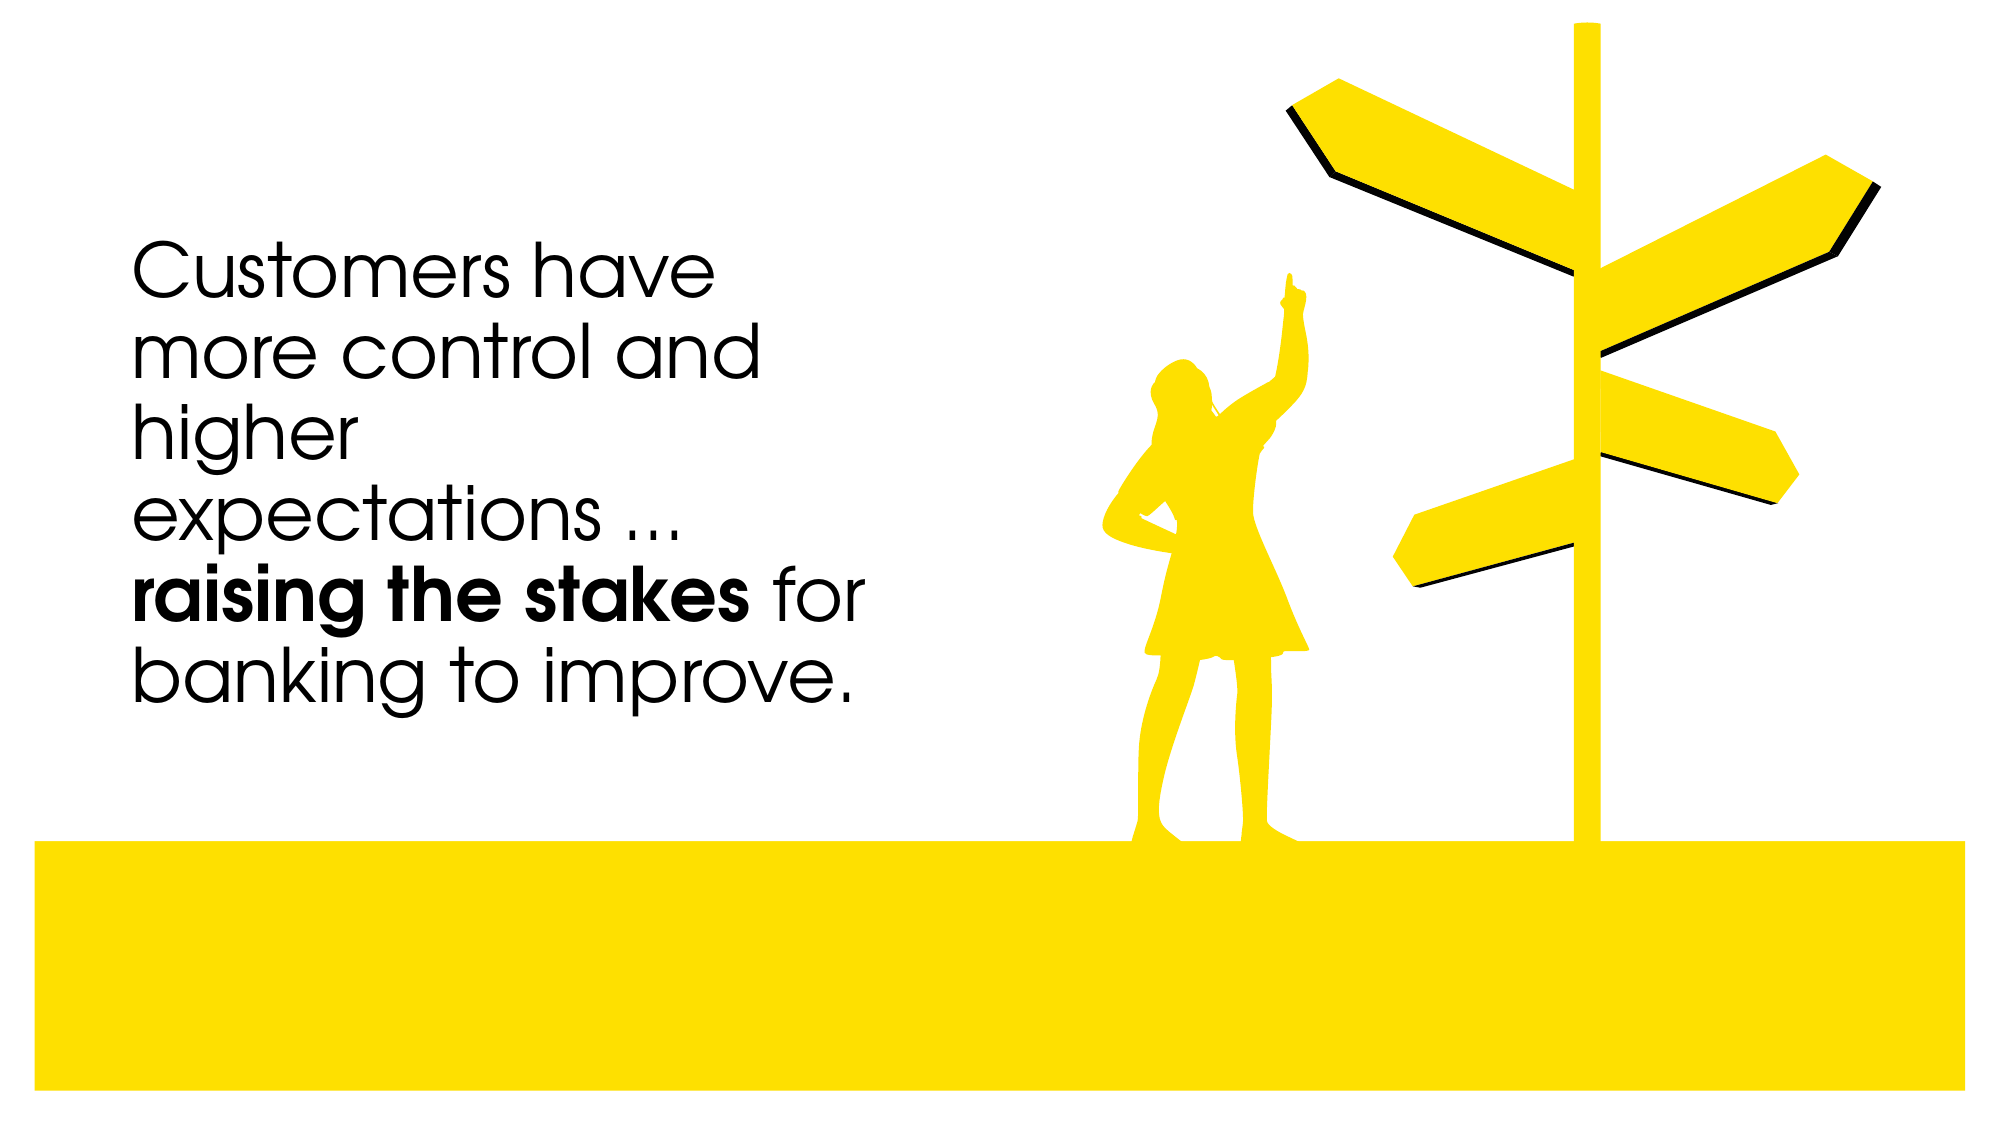

v

# Customers have more control and higher expectations ... raising the stakes for banking to improve.